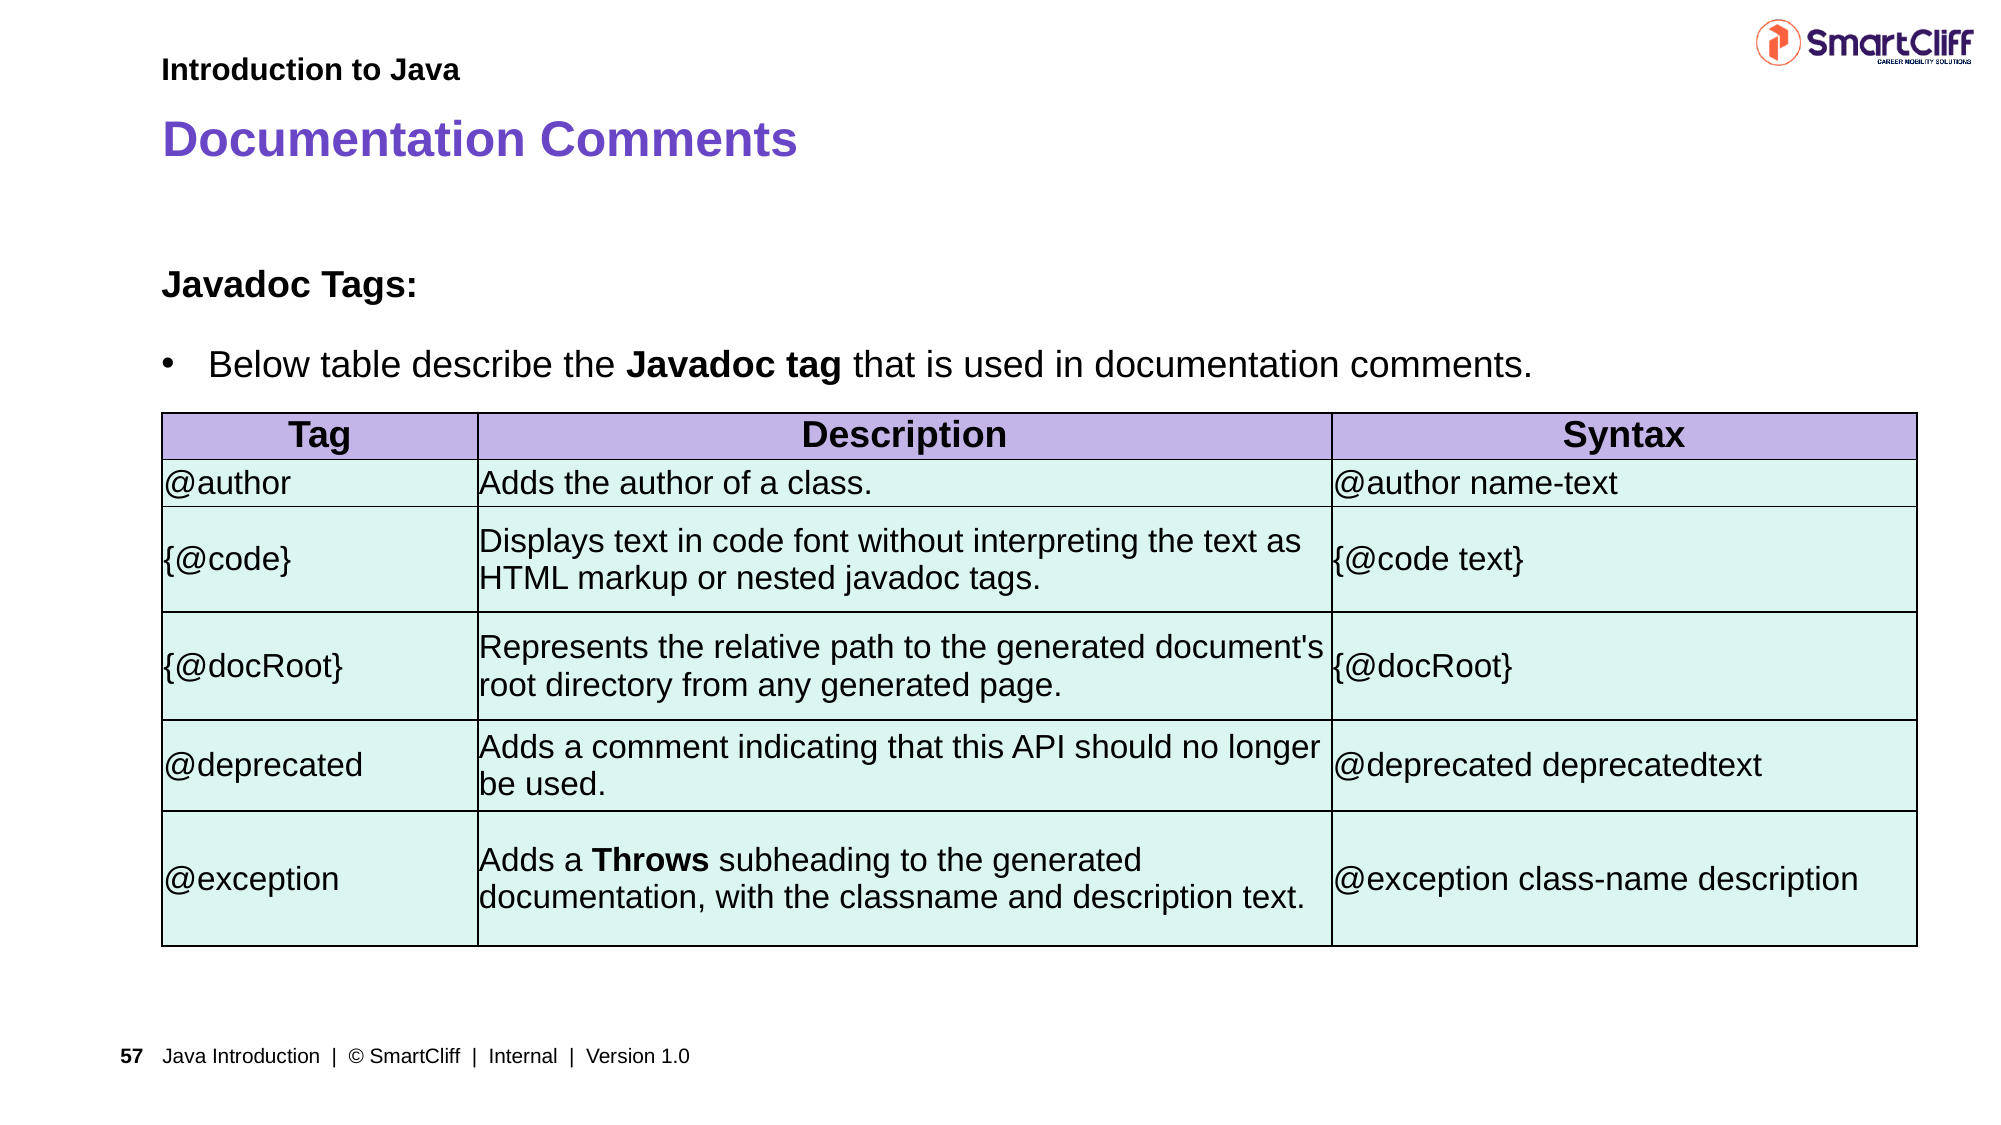

Introduction to Java
# Documentation Comments
Javadoc Tags:
Below table describe the Javadoc tag that is used in documentation comments.

| Tag | Description | Syntax |
| --- | --- | --- |
| @author | Adds the author of a class. | @author name-text |
| {@code} | Displays text in code font without interpreting the text as HTML markup or nested javadoc tags. | {@code text} |
| {@docRoot} | Represents the relative path to the generated document's root directory from any generated page. | {@docRoot} |
| @deprecated | Adds a comment indicating that this API should no longer be used. | @deprecated deprecatedtext |
| @exception | Adds a Throws subheading to the generated documentation, with the classname and description text. | @exception class-name description |
Java Introduction  |  © SmartCliff  |  Internal  |  Version 1.0
57